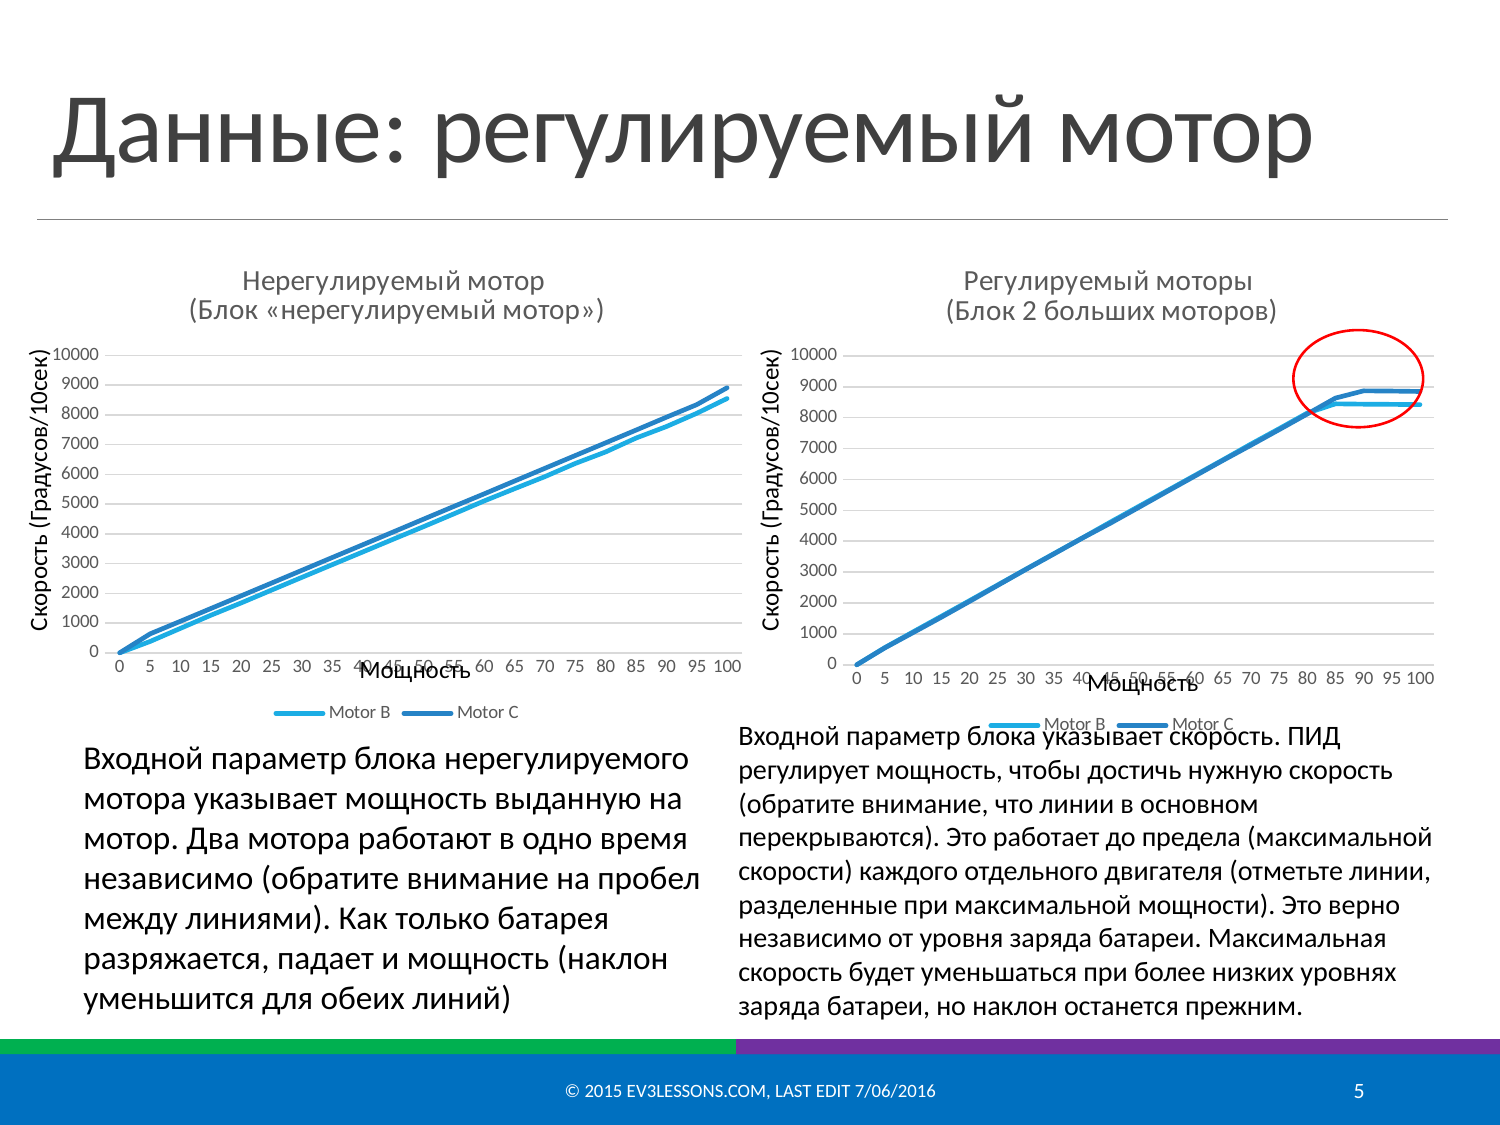

# Данные: регулируемый мотор

### Chart: Нерегулируемый мотор (Блок «нерегулируемый мотор»)

| Category |  |  |
|---|---|---|
| 0 | 0.0 | 0.0 |
| 5 | 380.0 | 636.0 |
| 10 | 822.0 | 1060.0 |
| 15 | 1263.0 | 1488.0 |
| 20 | 1678.0 | 1915.0 |
| 25 | 2108.0 | 2344.0 |
| 30 | 2537.0 | 2774.0 |
| 35 | 2964.0 | 3205.0 |
| 40 | 3390.0 | 3631.0 |
| 45 | 3816.0 | 4060.0 |
| 50 | 4240.0 | 4491.0 |
| 55 | 4670.0 | 4921.0 |
| 60 | 5106.0 | 5344.0 |
| 65 | 5517.0 | 5777.0 |
| 70 | 5925.0 | 6206.0 |
| 75 | 6369.0 | 6635.0 |
| 80 | 6756.0 | 7061.0 |
| 85 | 7222.0 | 7491.0 |
| 90 | 7609.0 | 7923.0 |
| 95 | 8054.0 | 8347.0 |
| 100 | 8554.0 | 8914.0 |

### Chart: Регулируемый моторы (Блок 2 больших моторов)

| Category |  |  |
|---|---|---|
| 0 | 0.0 | 0.0 |
| 5 | 557.0 | 547.0 |
| 10 | 1063.0 | 1041.0 |
| 15 | 1566.0 | 1538.0 |
| 20 | 2074.0 | 2049.0 |
| 25 | 2579.0 | 2566.0 |
| 30 | 3090.0 | 3082.0 |
| 35 | 3597.0 | 3587.0 |
| 40 | 4099.0 | 4096.0 |
| 45 | 4613.0 | 4579.0 |
| 50 | 5119.0 | 5086.0 |
| 55 | 5624.0 | 5599.0 |
| 60 | 6128.0 | 6107.0 |
| 65 | 6632.0 | 6615.0 |
| 70 | 7147.0 | 7110.0 |
| 75 | 7643.0 | 7613.0 |
| 80 | 8151.0 | 8119.0 |
| 85 | 8448.0 | 8634.0 |
| 90 | 8437.0 | 8870.0 |
| 95 | 8432.0 | 8861.0 |
| 100 | 8421.0 | 8849.0 |
Скорость (Градусов/10сек)
Скорость (Градусов/10сек)
Мощность
Мощность
Входной параметр блока указывает скорость. ПИД регулирует мощность, чтобы достичь нужную скорость (обратите внимание, что линии в основном перекрываются). Это работает до предела (максимальной скорости) каждого отдельного двигателя (отметьте линии, разделенные при максимальной мощности). Это верно независимо от уровня заряда батареи. Максимальная скорость будет уменьшаться при более низких уровнях заряда батареи, но наклон останется прежним.
Входной параметр блока нерегулируемого мотора указывает мощность выданную на мотор. Два мотора работают в одно время независимо (обратите внимание на пробел между линиями). Как только батарея разряжается, падает и мощность (наклон уменьшится для обеих линий)
© 2015 EV3Lessons.com, Last edit 7/06/2016
5